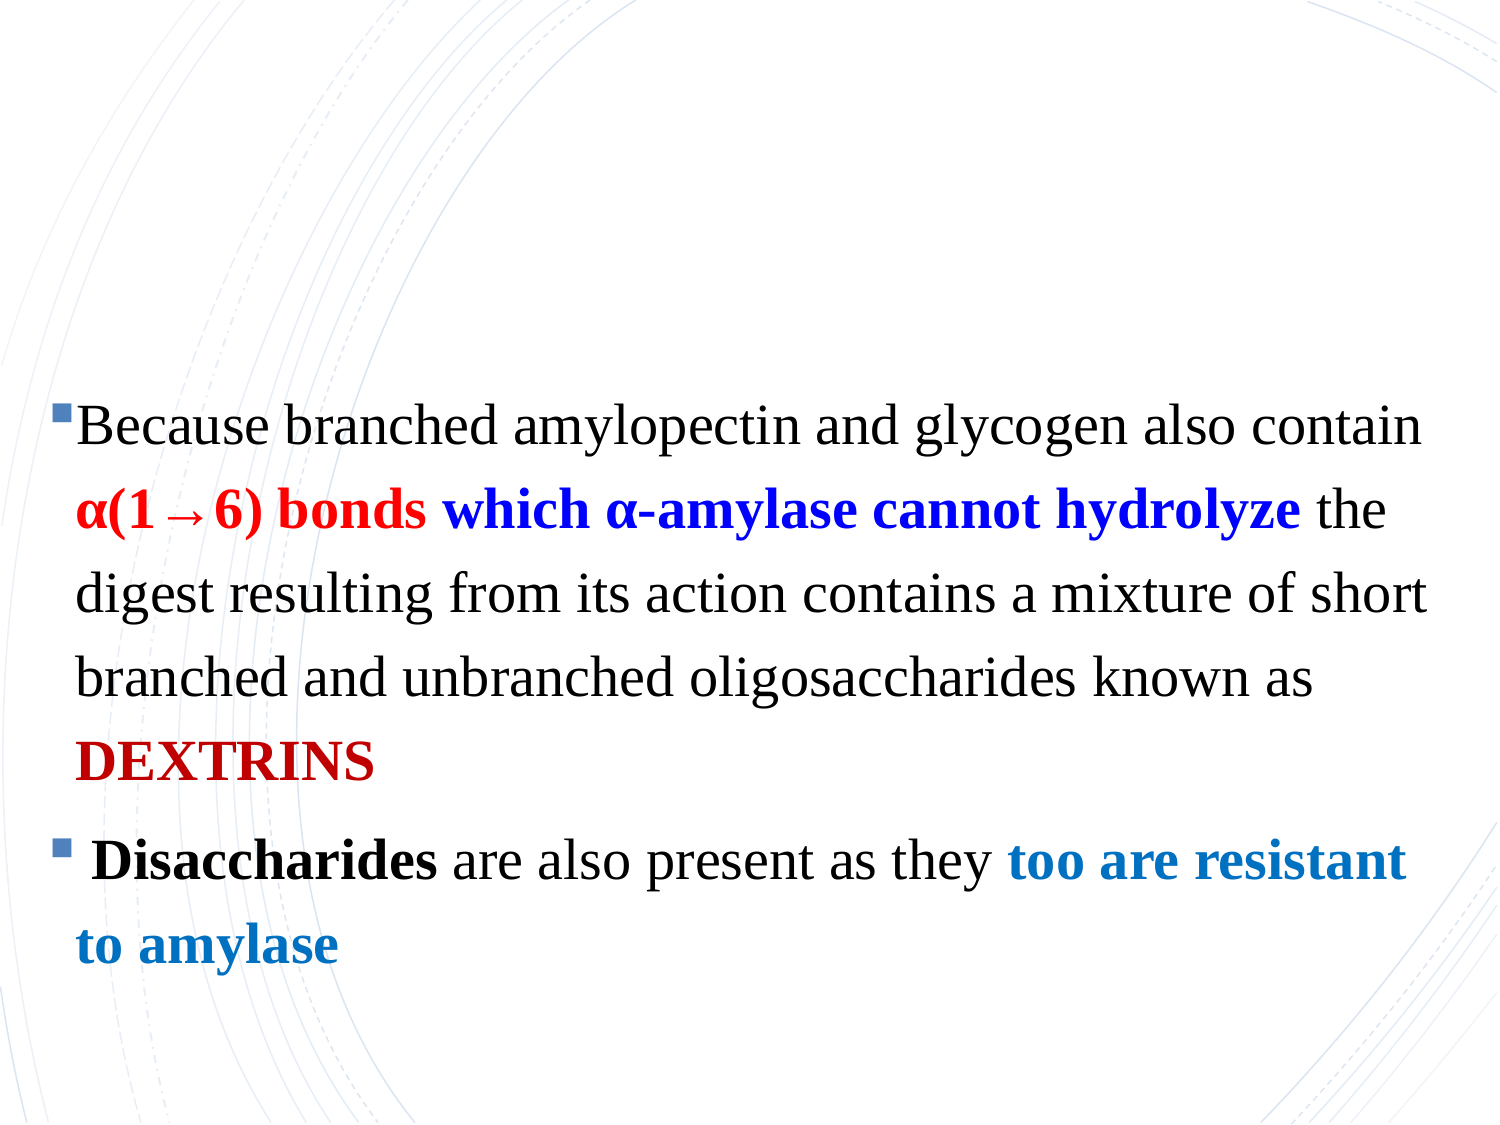

#
Because branched amylopectin and glycogen also contain α(1→6) bonds which α-amylase cannot hydrolyze the digest resulting from its action contains a mixture of short branched and unbranched oligosaccharides known as DEXTRINS
 Disaccharides are also present as they too are resistant to amylase